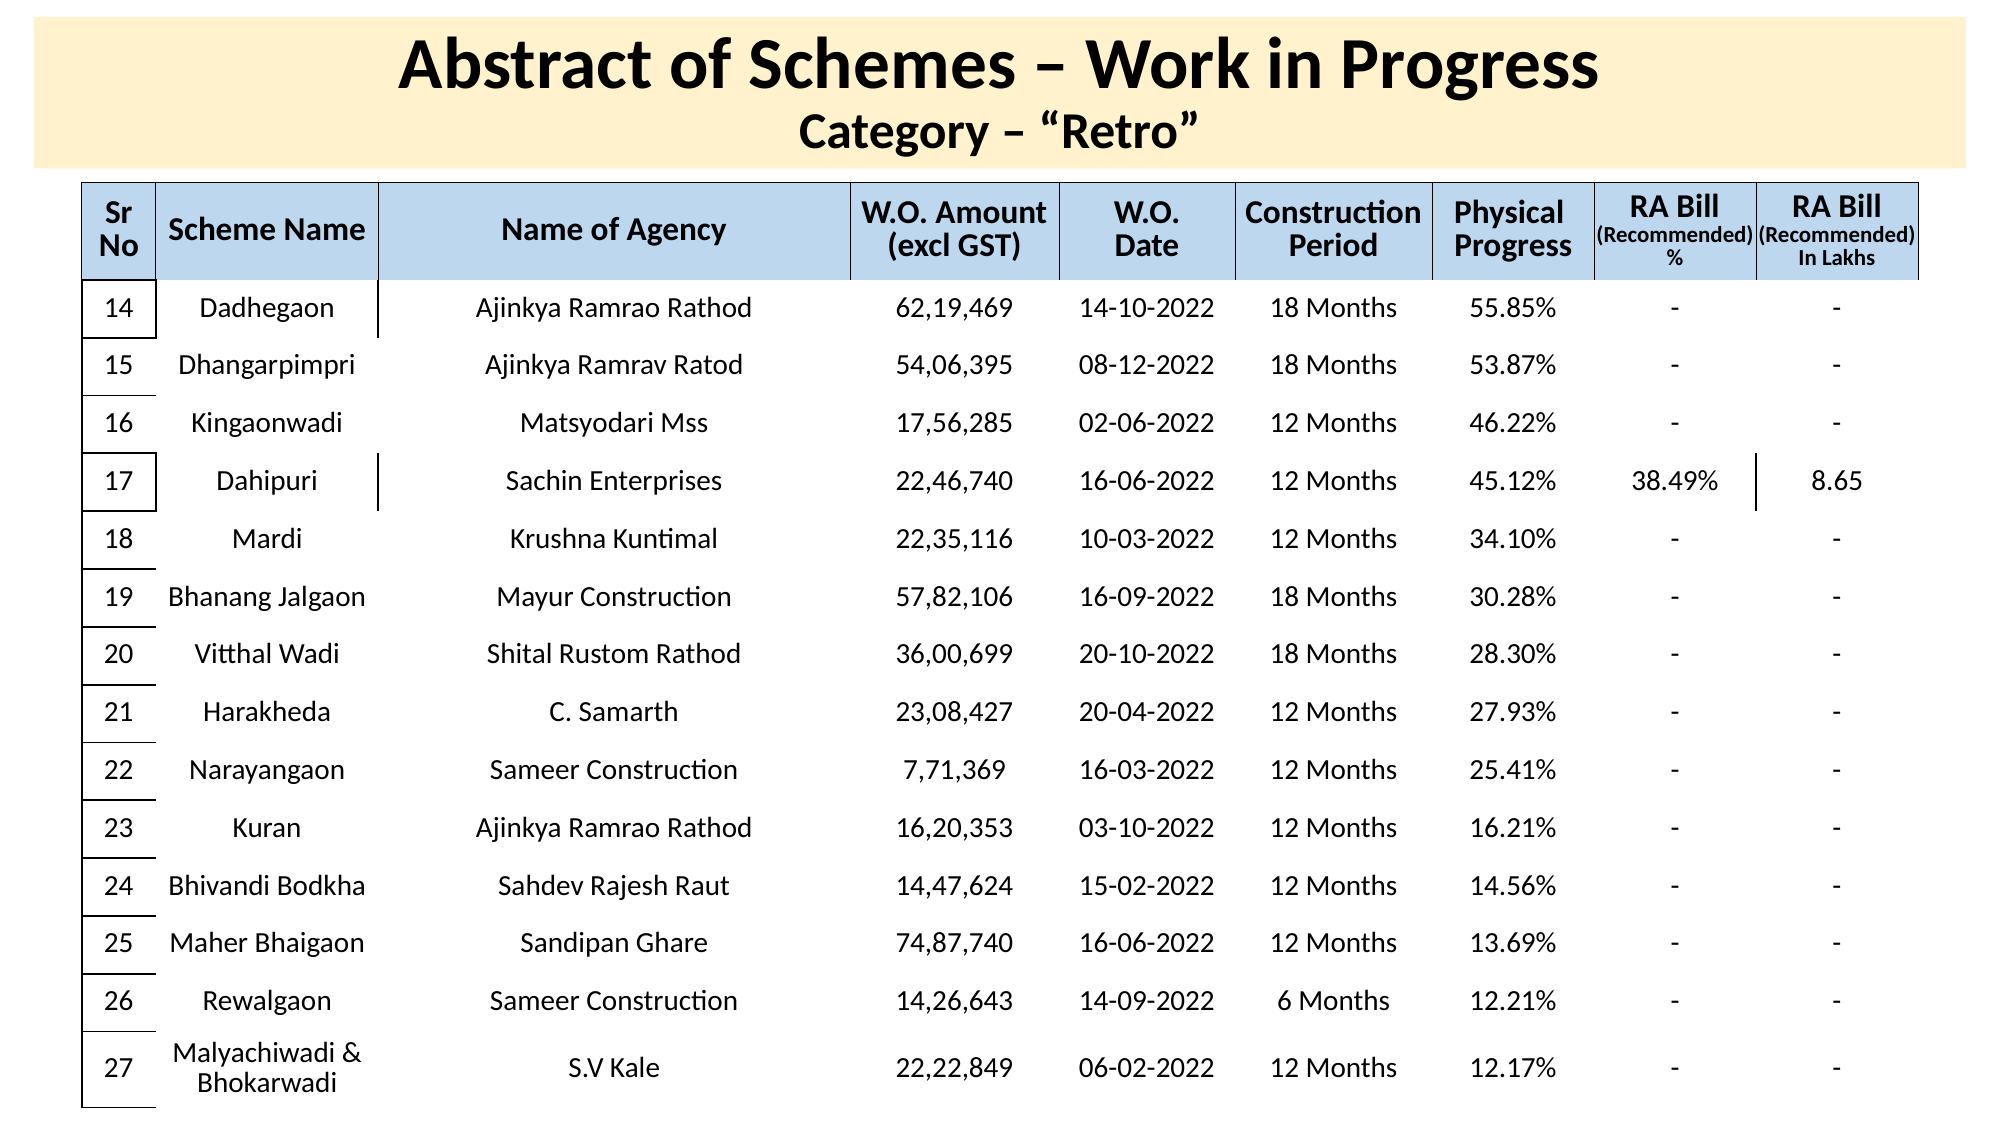

# Abstract of Schemes – Work in Progress Category – “Retro”
| Sr No | Scheme Name | Name of Agency | W.O. Amount (excl GST) | W.O. Date | Construction Period | Physical Progress | RA Bill (Recommended) % | RA Bill (Recommended) In Lakhs |
| --- | --- | --- | --- | --- | --- | --- | --- | --- |
| 14 | Dadhegaon | Ajinkya Ramrao Rathod | 62,19,469 | 14-10-2022 | 18 Months | 55.85% | - | - |
| --- | --- | --- | --- | --- | --- | --- | --- | --- |
| 15 | Dhangarpimpri | Ajinkya Ramrav Ratod | 54,06,395 | 08-12-2022 | 18 Months | 53.87% | - | - |
| 16 | Kingaonwadi | Matsyodari Mss | 17,56,285 | 02-06-2022 | 12 Months | 46.22% | - | - |
| 17 | Dahipuri | Sachin Enterprises | 22,46,740 | 16-06-2022 | 12 Months | 45.12% | 38.49% | 8.65 |
| 18 | Mardi | Krushna Kuntimal | 22,35,116 | 10-03-2022 | 12 Months | 34.10% | - | - |
| 19 | Bhanang Jalgaon | Mayur Construction | 57,82,106 | 16-09-2022 | 18 Months | 30.28% | - | - |
| 20 | Vitthal Wadi | Shital Rustom Rathod | 36,00,699 | 20-10-2022 | 18 Months | 28.30% | - | - |
| 21 | Harakheda | C. Samarth | 23,08,427 | 20-04-2022 | 12 Months | 27.93% | - | - |
| 22 | Narayangaon | Sameer Construction | 7,71,369 | 16-03-2022 | 12 Months | 25.41% | - | - |
| 23 | Kuran | Ajinkya Ramrao Rathod | 16,20,353 | 03-10-2022 | 12 Months | 16.21% | - | - |
| 24 | Bhivandi Bodkha | Sahdev Rajesh Raut | 14,47,624 | 15-02-2022 | 12 Months | 14.56% | - | - |
| 25 | Maher Bhaigaon | Sandipan Ghare | 74,87,740 | 16-06-2022 | 12 Months | 13.69% | - | - |
| 26 | Rewalgaon | Sameer Construction | 14,26,643 | 14-09-2022 | 6 Months | 12.21% | - | - |
| 27 | Malyachiwadi & Bhokarwadi | S.V Kale | 22,22,849 | 06-02-2022 | 12 Months | 12.17% | - | - |